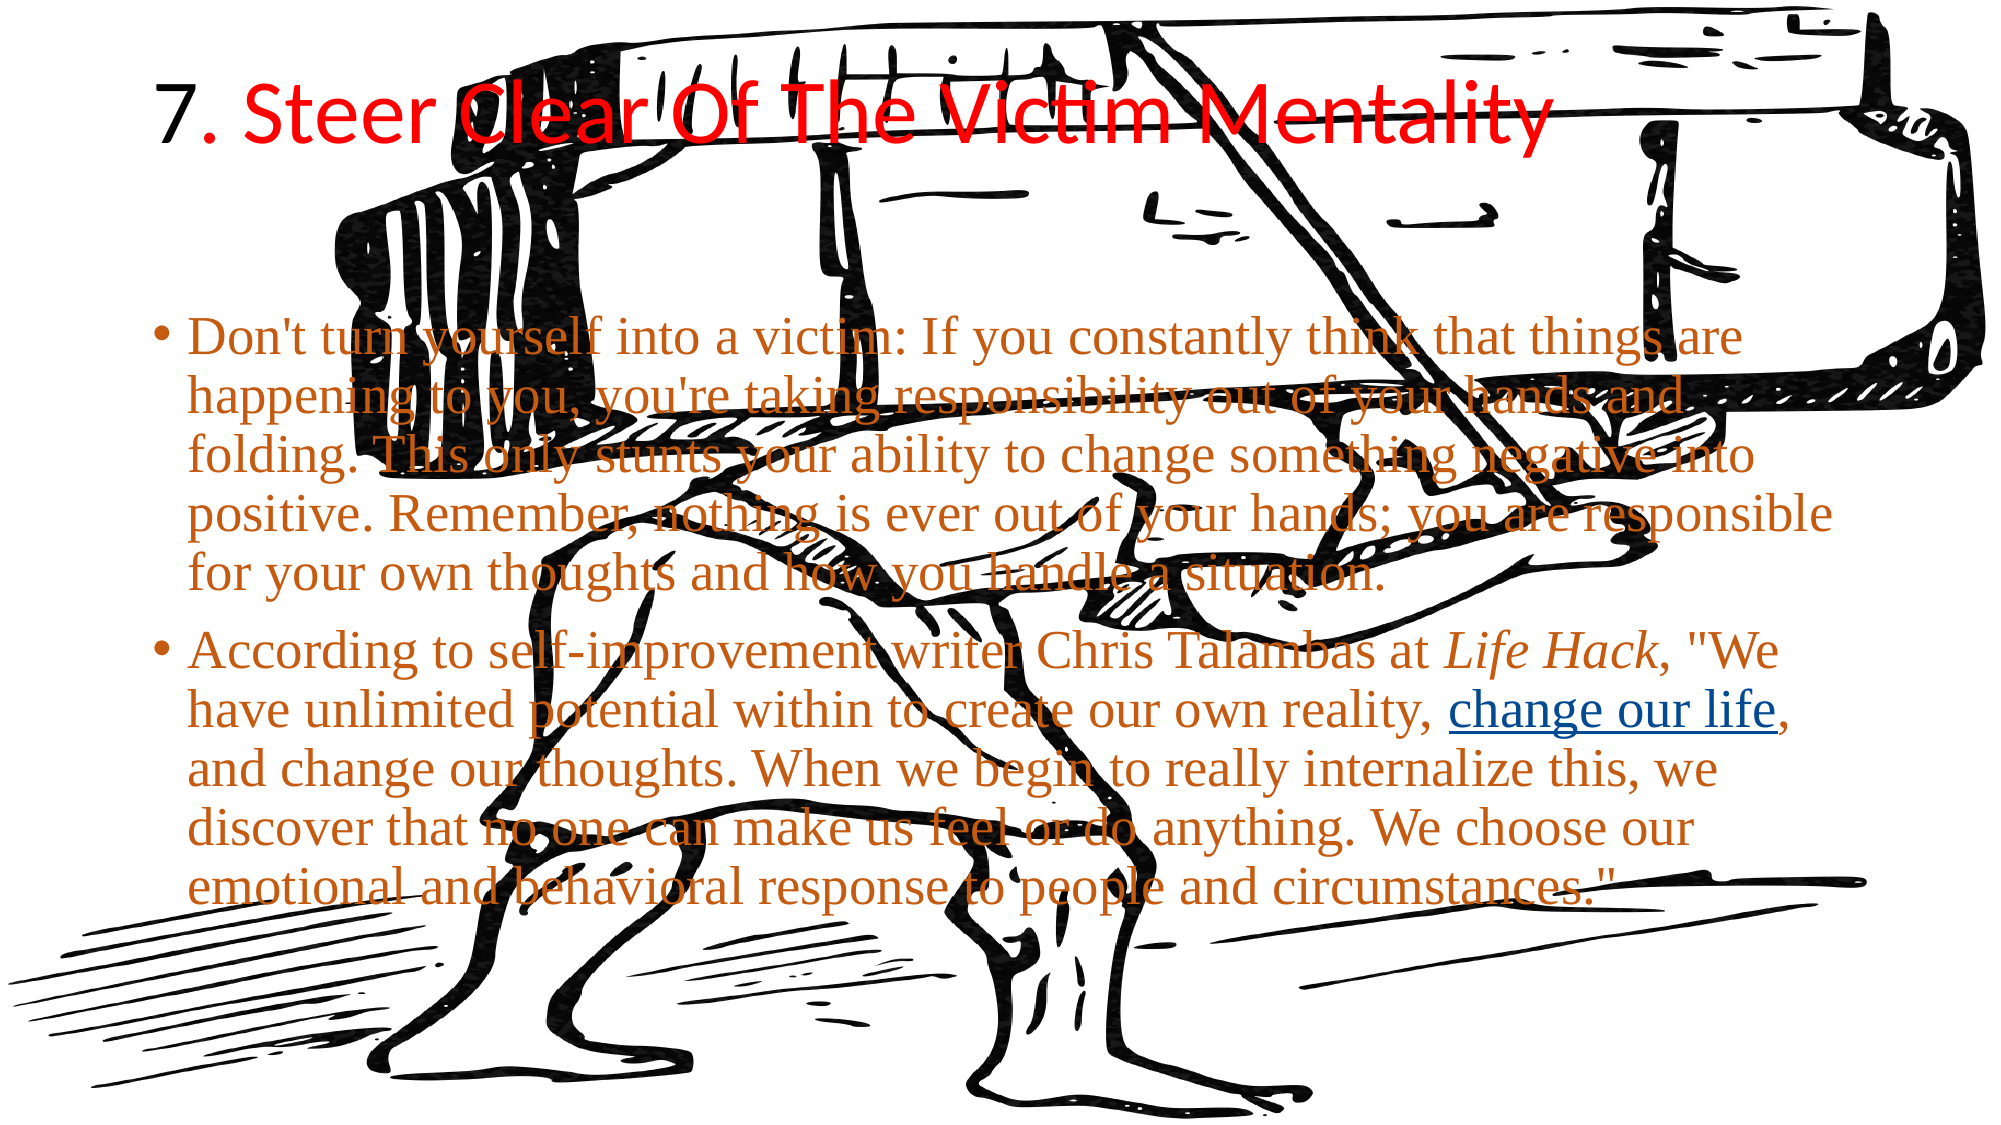

# 7. Steer Clear Of The Victim Mentality
Don't turn yourself into a victim: If you constantly think that things are happening to you, you're taking responsibility out of your hands and folding. This only stunts your ability to change something negative into positive. Remember, nothing is ever out of your hands; you are responsible for your own thoughts and how you handle a situation.
According to self-improvement writer Chris Talambas at Life Hack, "We have unlimited potential within to create our own reality, change our life, and change our thoughts. When we begin to really internalize this, we discover that no one can make us feel or do anything. We choose our emotional and behavioral response to people and circumstances."